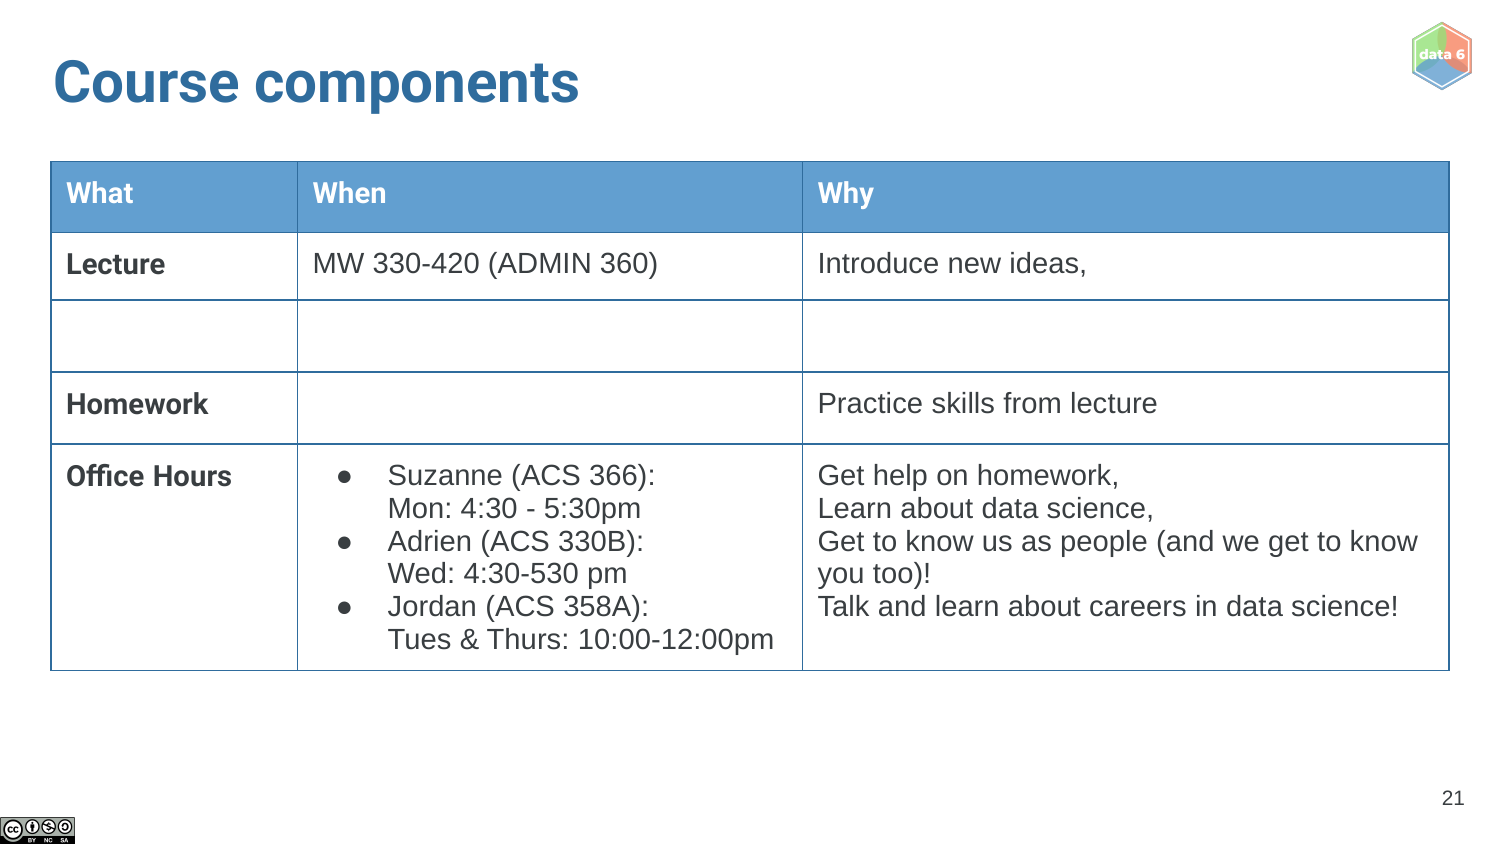

# Course components
| What | When | Why |
| --- | --- | --- |
| Lecture | MW 330-420 (ADMIN 360) | Introduce new ideas, |
|  |  |  |
| Homework |  | Practice skills from lecture |
| Office Hours | Suzanne (ACS 366): Mon: 4:30 - 5:30pm Adrien (ACS 330B): Wed: 4:30-530 pm Jordan (ACS 358A): Tues & Thurs: 10:00-12:00pm | Get help on homework, Learn about data science, Get to know us as people (and we get to know you too)! Talk and learn about careers in data science! |
21